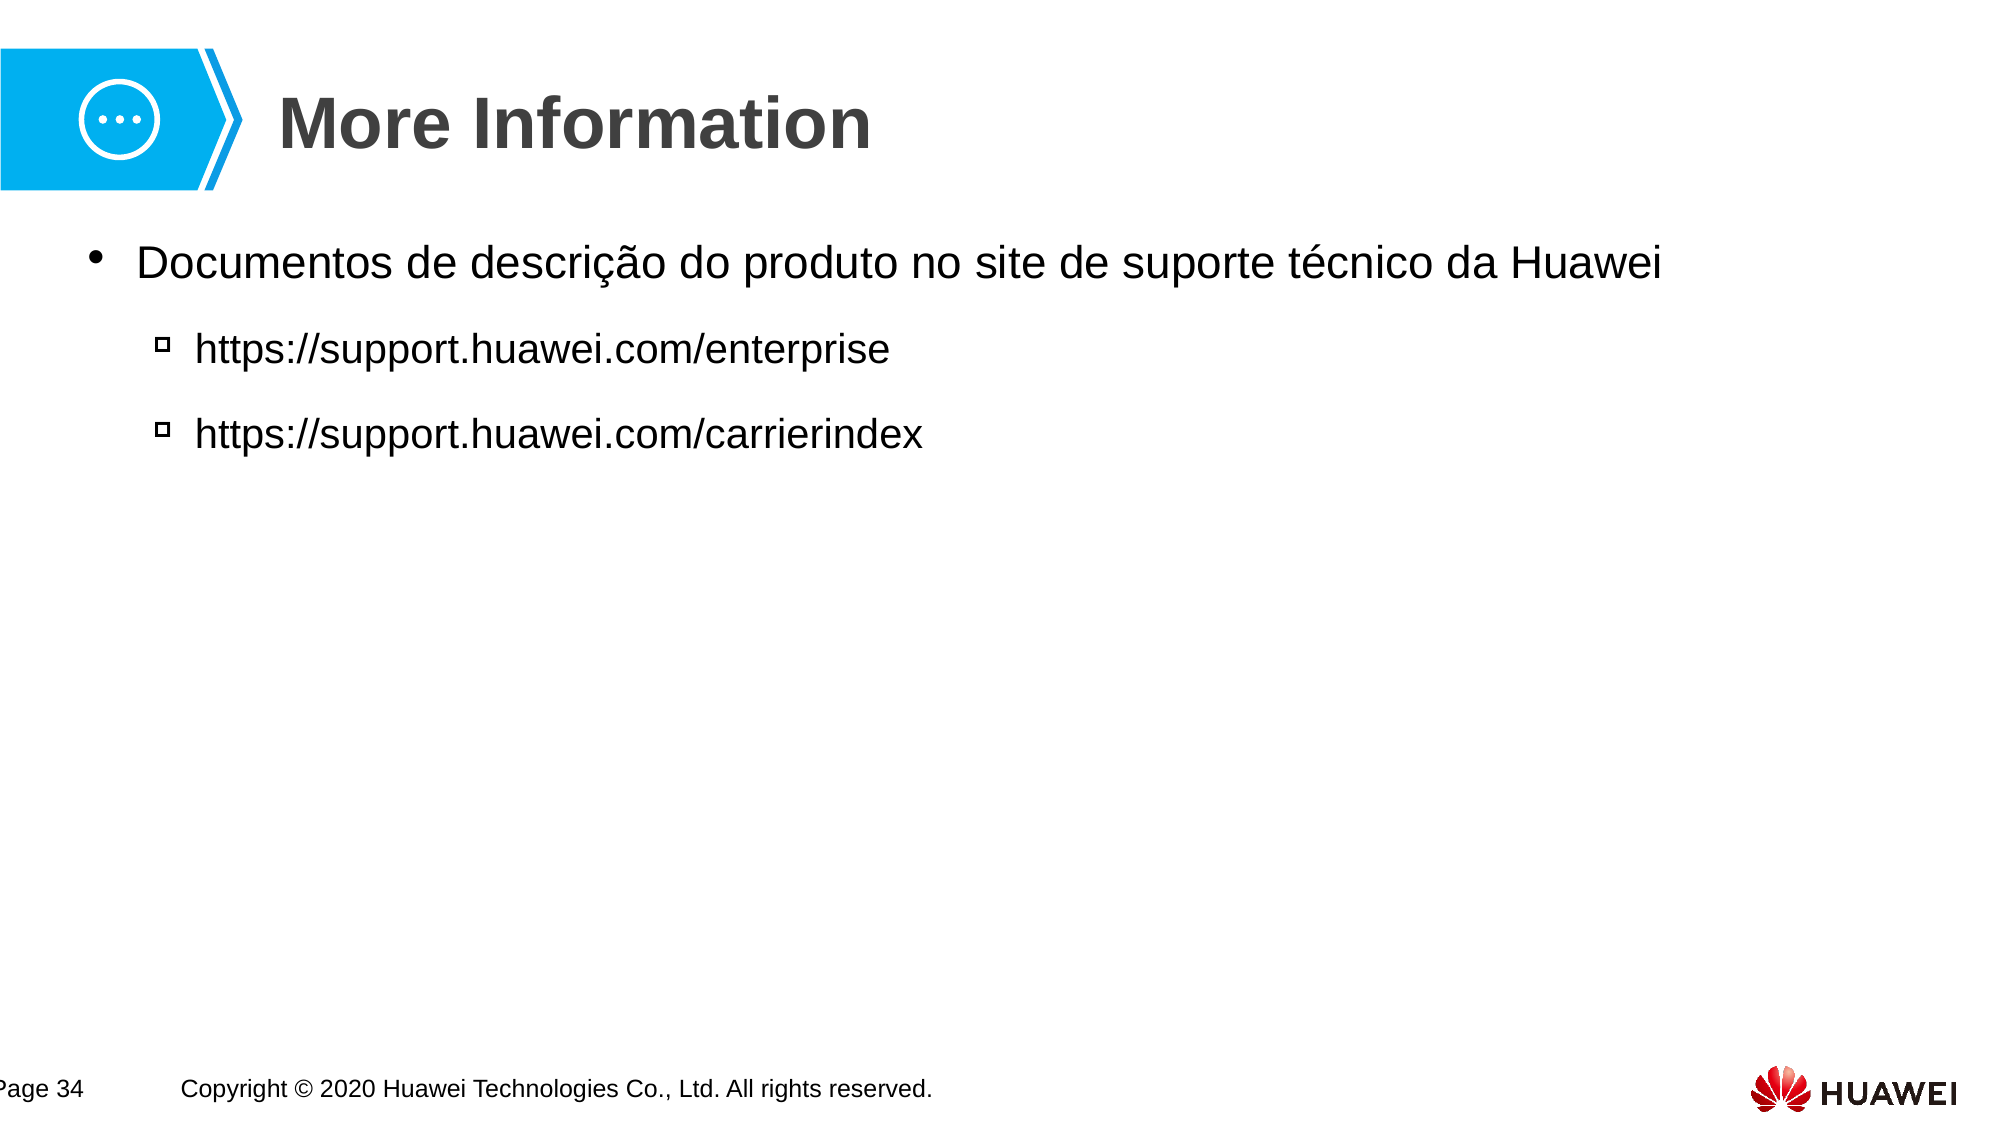

Documentos de descrição do produto no site de suporte técnico da Huawei
https://support.huawei.com/enterprise
https://support.huawei.com/carrierindex